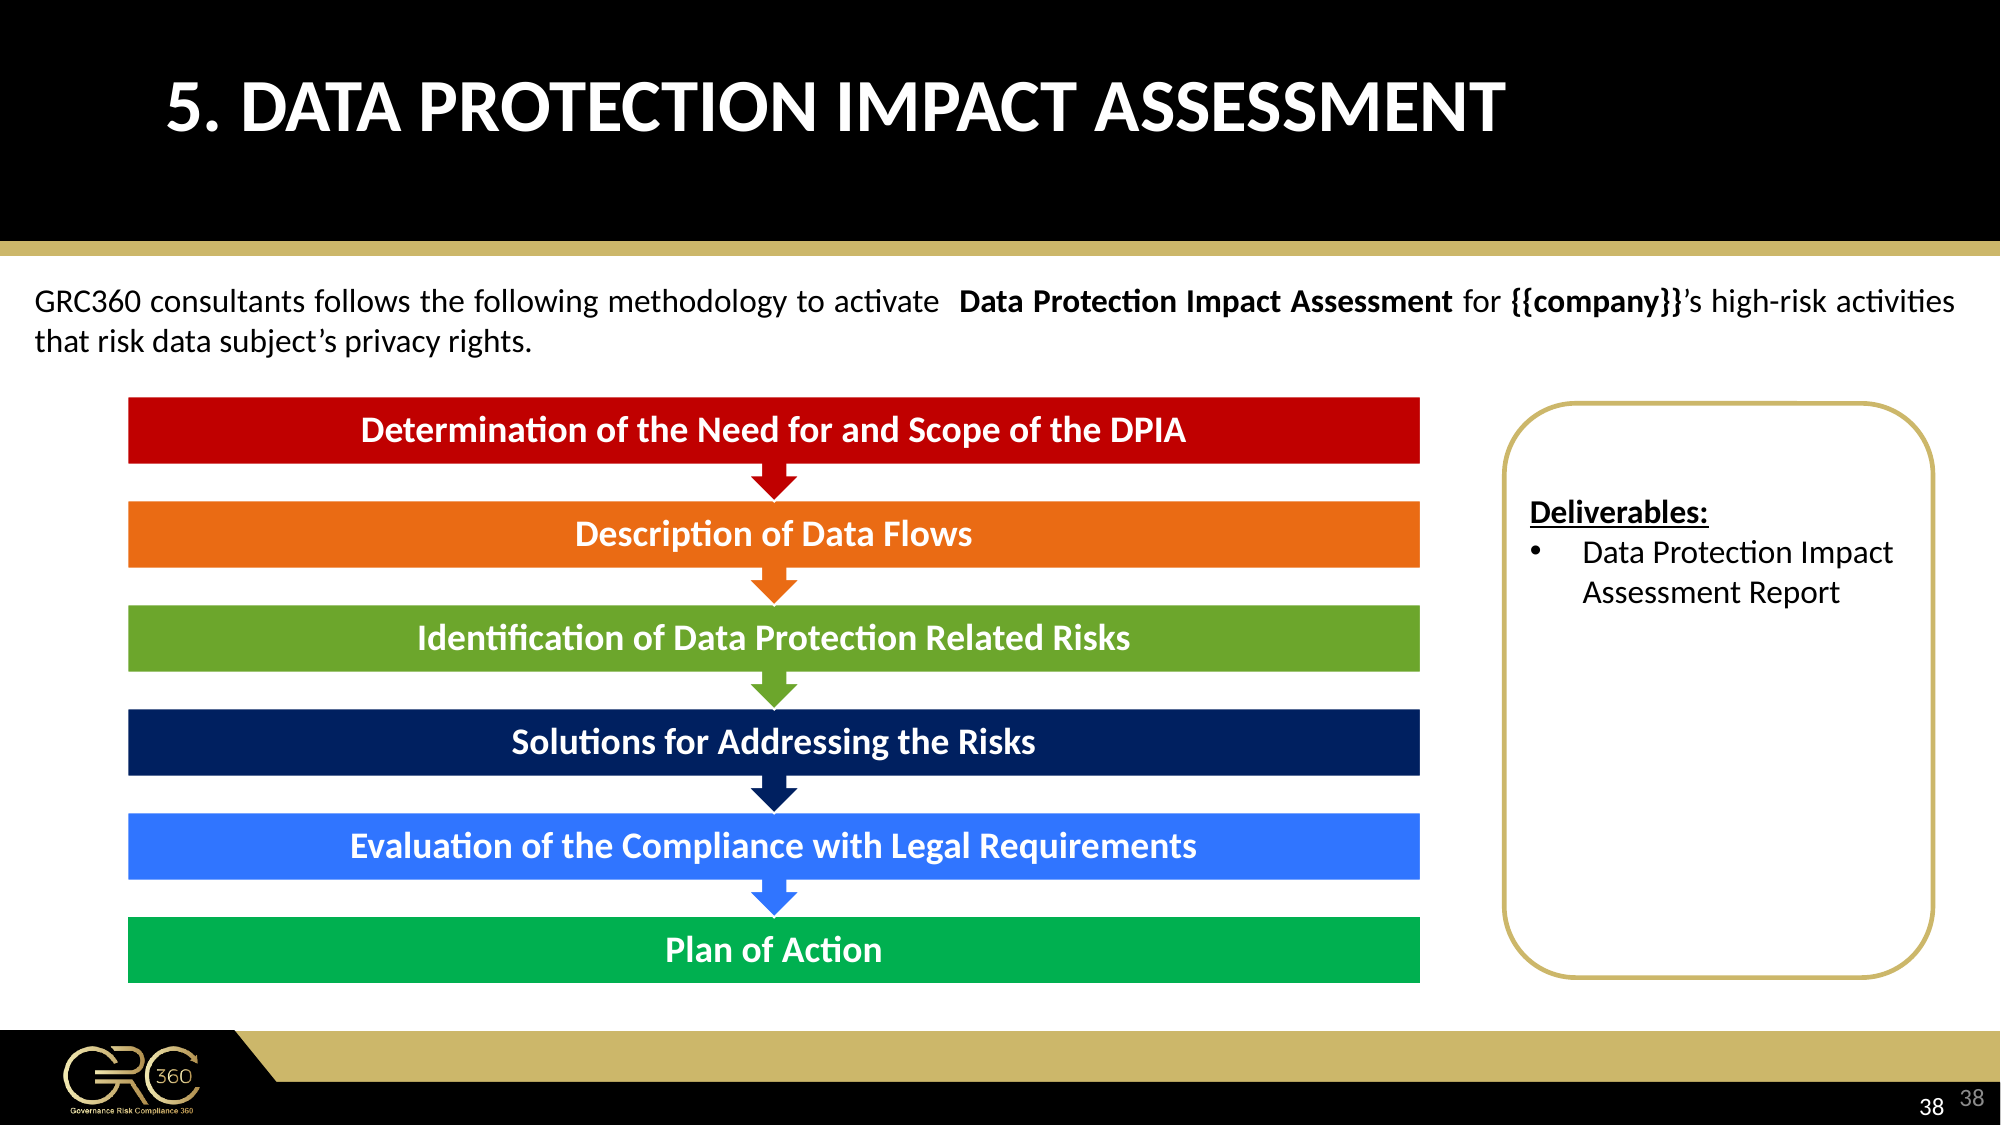

5. DATA PROTECTION IMPACT ASSESSMENT
GRC360 consultants follows the following methodology to activate  Data Protection Impact Assessment for {{company}}’s high-risk activities that risk data subject’s privacy rights.
Plan of Action
Evaluation of the Compliance with Legal Requirements
Solutions for Addressing the Risks
Identification of Data Protection Related Risks
Description of Data Flows
Determination of the Need for and Scope of the DPIA

Deliverables:
Data Protection Impact Assessment Report
38